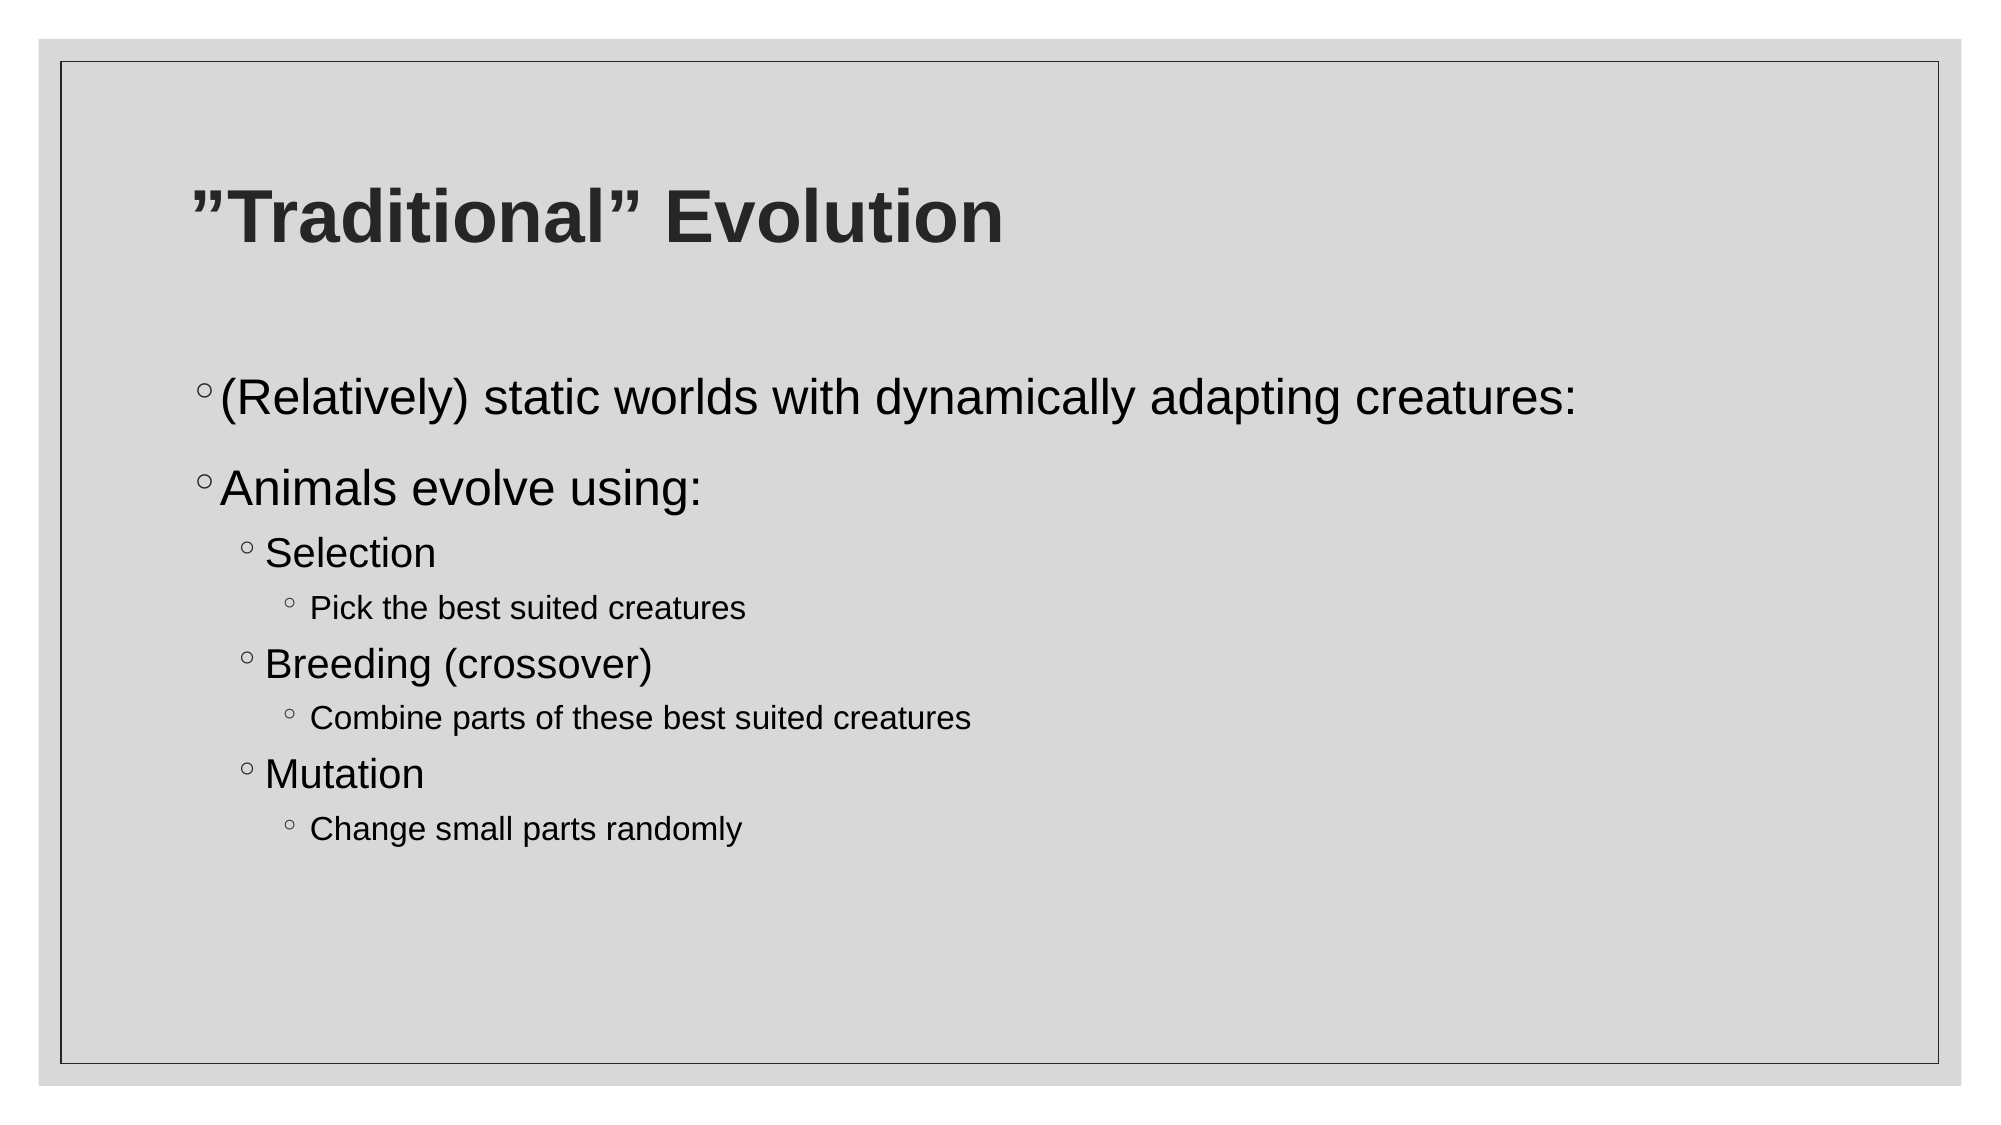

# ”Traditional” Evolution
(Relatively) static worlds with dynamically adapting creatures:
Animals evolve using:
Selection
Pick the best suited creatures
Breeding (crossover)
Combine parts of these best suited creatures
Mutation
Change small parts randomly